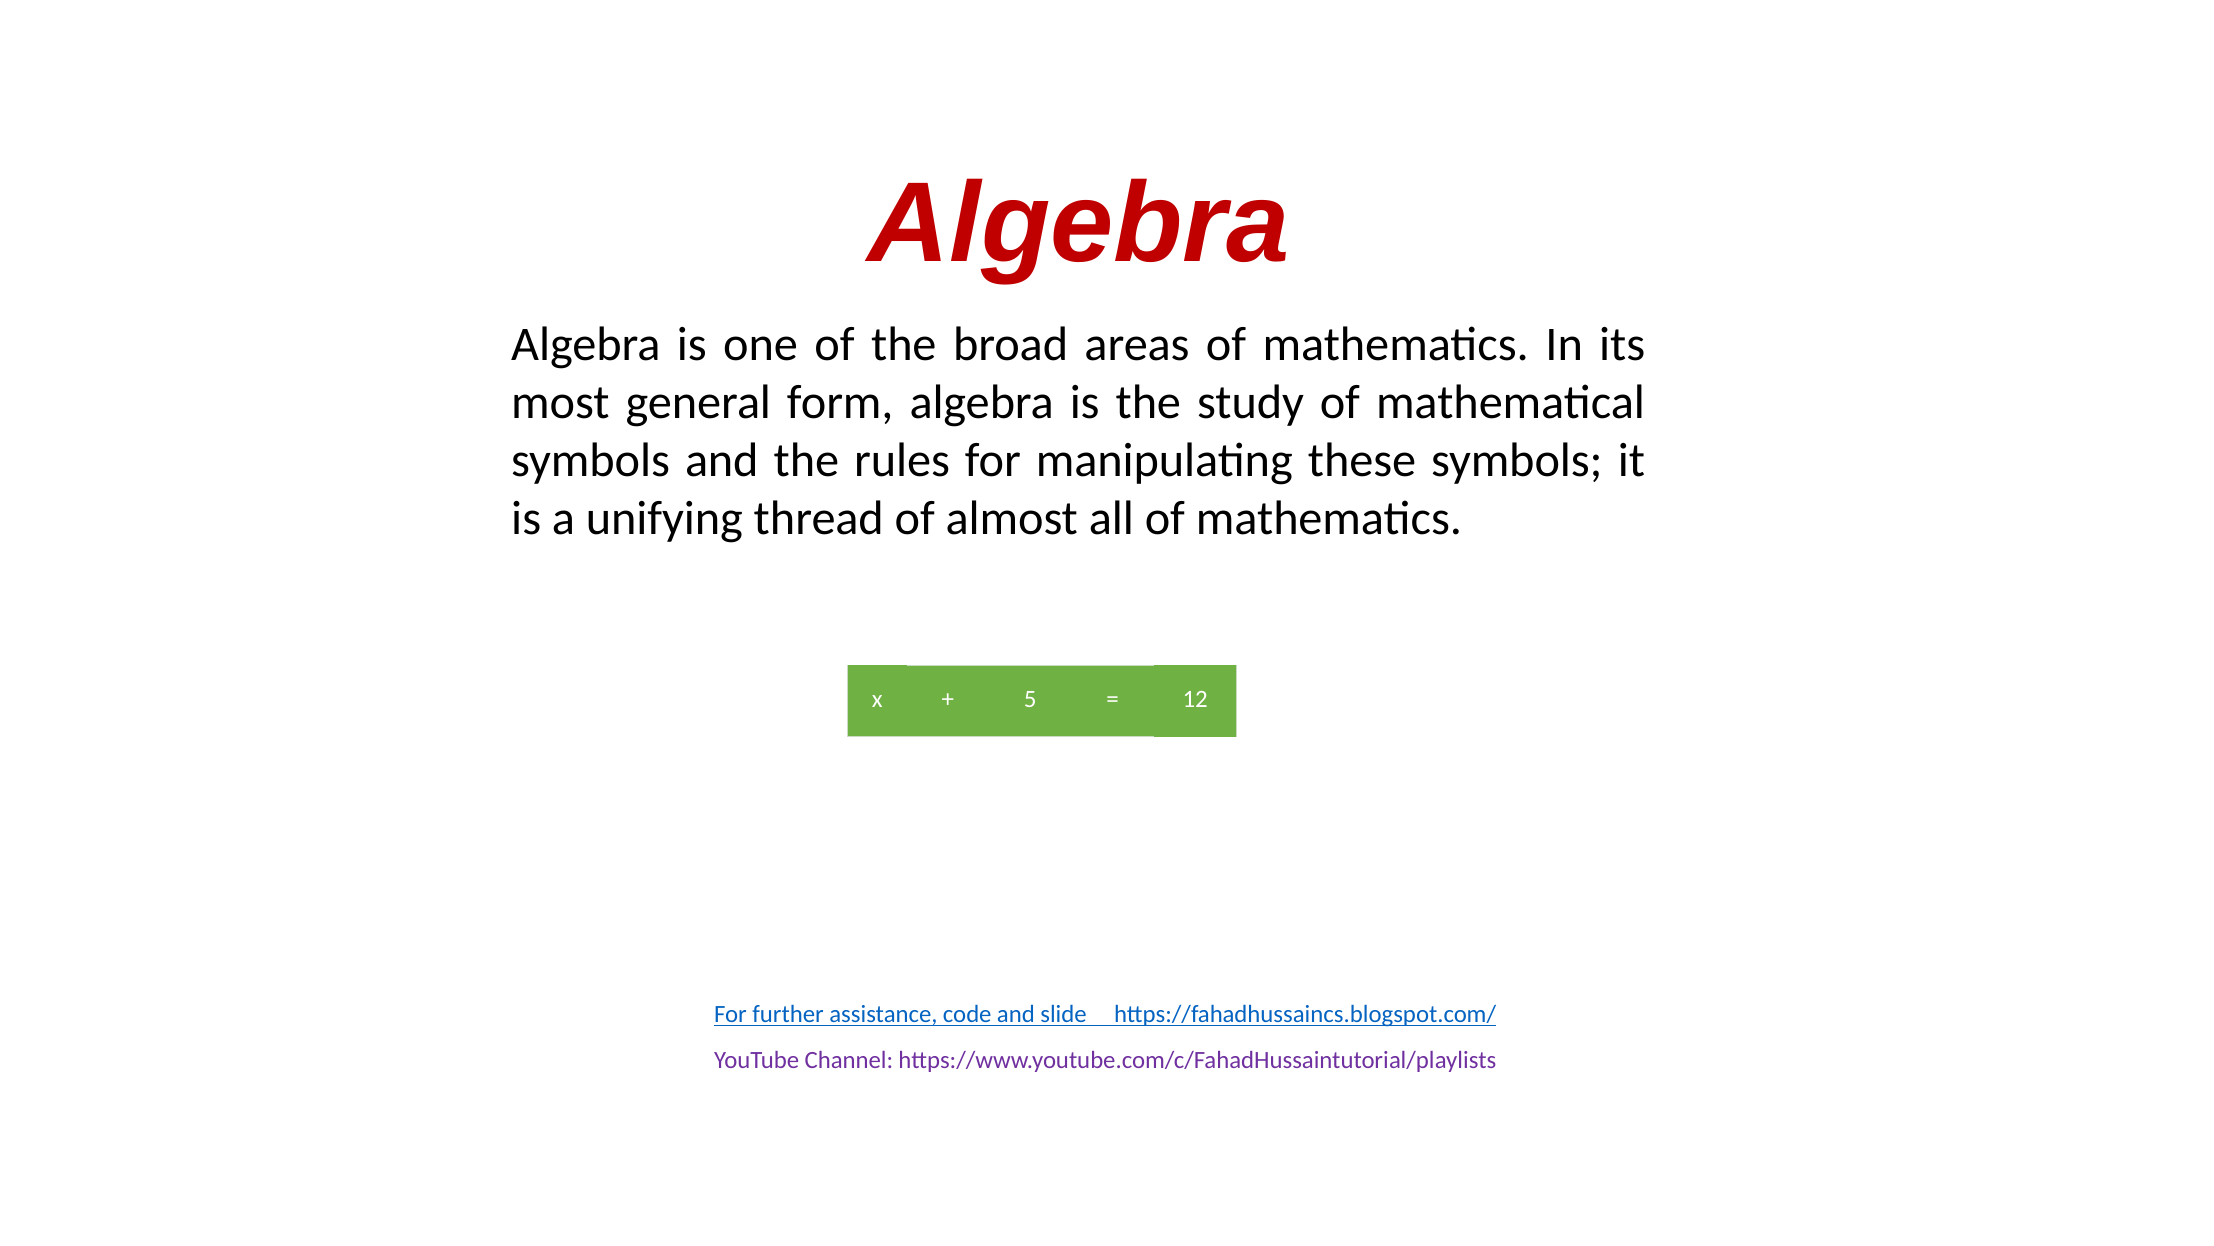

# Algebra
Algebra is one of the broad areas of mathematics. In its most general form, algebra is the study of mathematical symbols and the rules for manipulating these symbols; it is a unifying thread of almost all of mathematics.
| x | + | 5 | = | 12 |
| --- | --- | --- | --- | --- |
For further assistance, code and slide     https://fahadhussaincs.blogspot.com/
YouTube Channel: https://www.youtube.com/c/FahadHussaintutorial/playlists